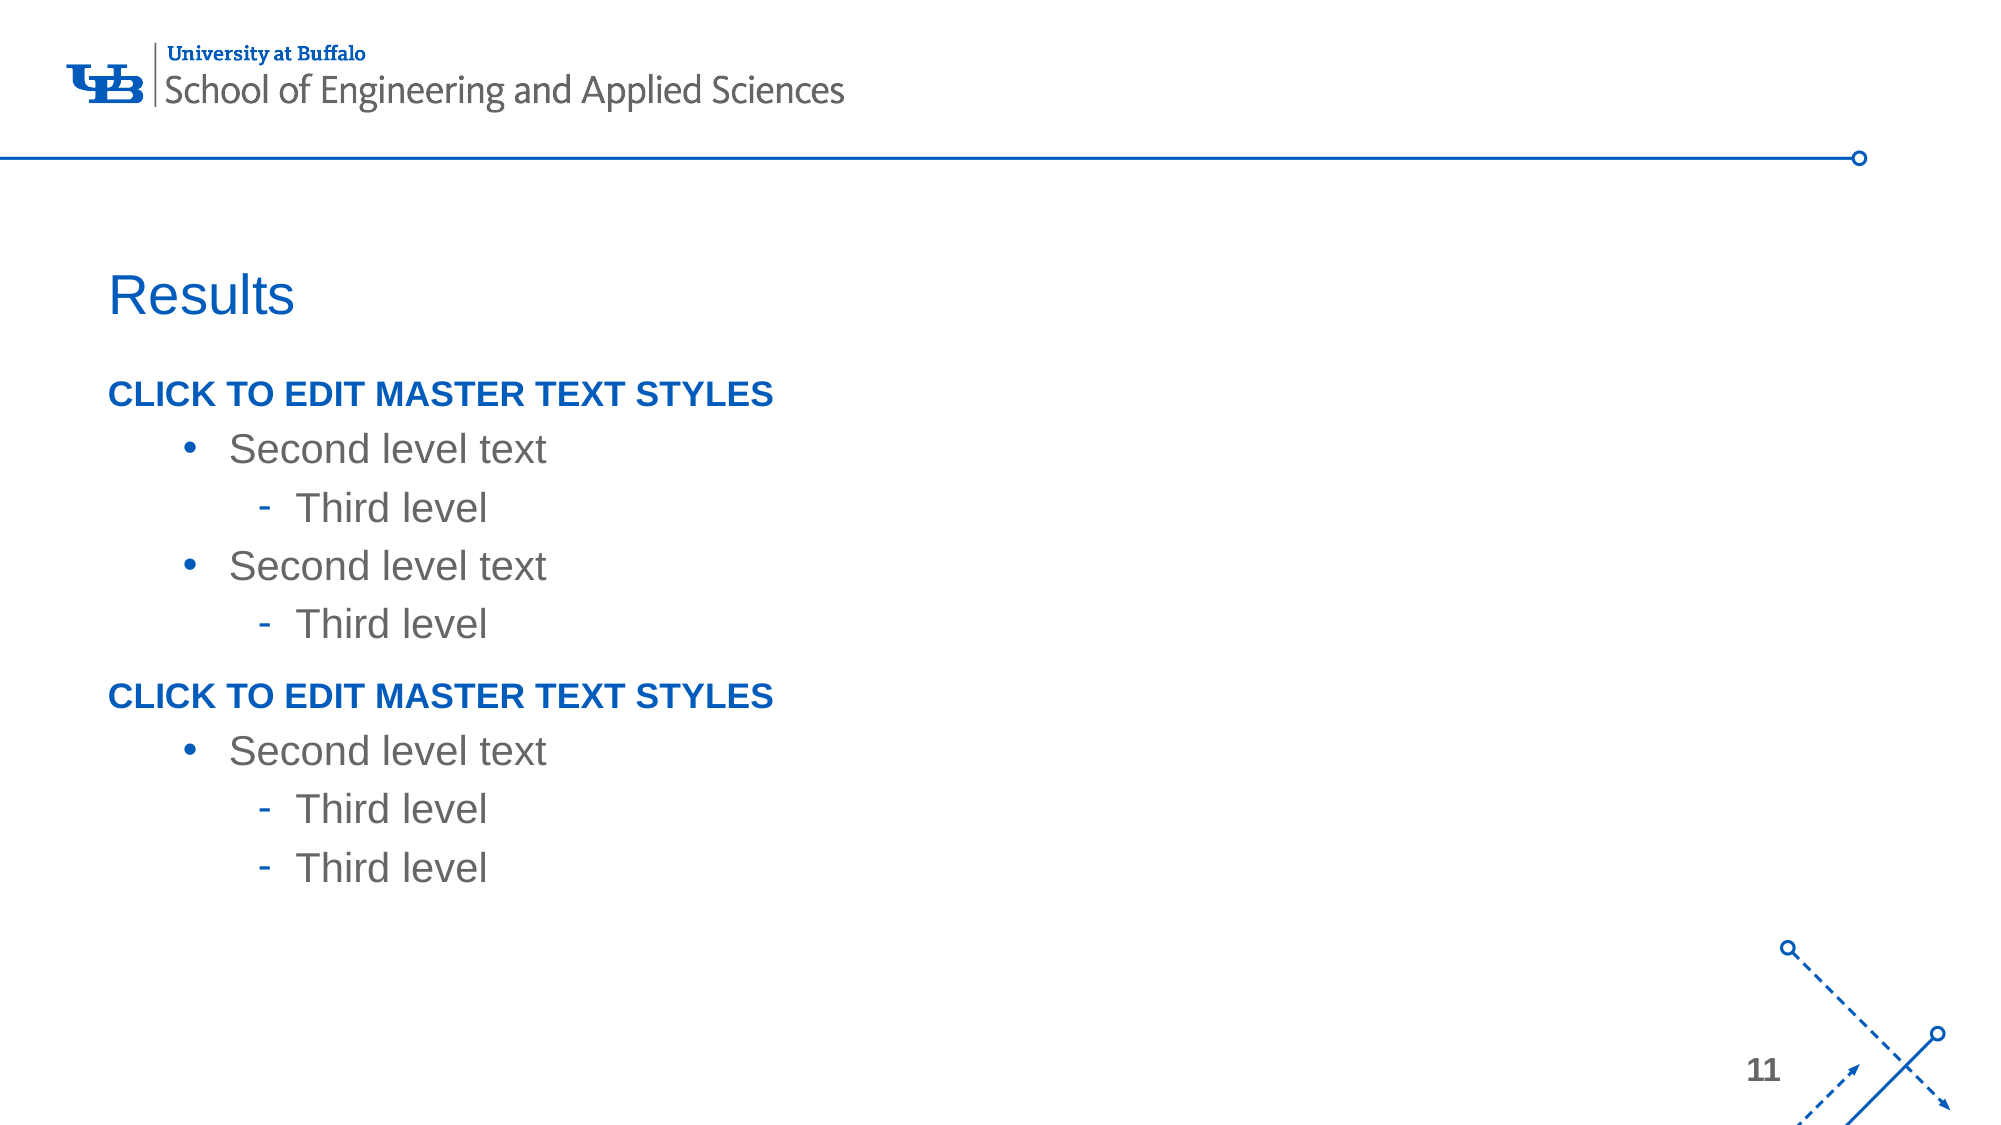

# Results
CLICK TO EDIT MASTER TEXT STYLES
Second level text
Third level
Second level text
Third level
CLICK TO EDIT MASTER TEXT STYLES
Second level text
Third level
Third level